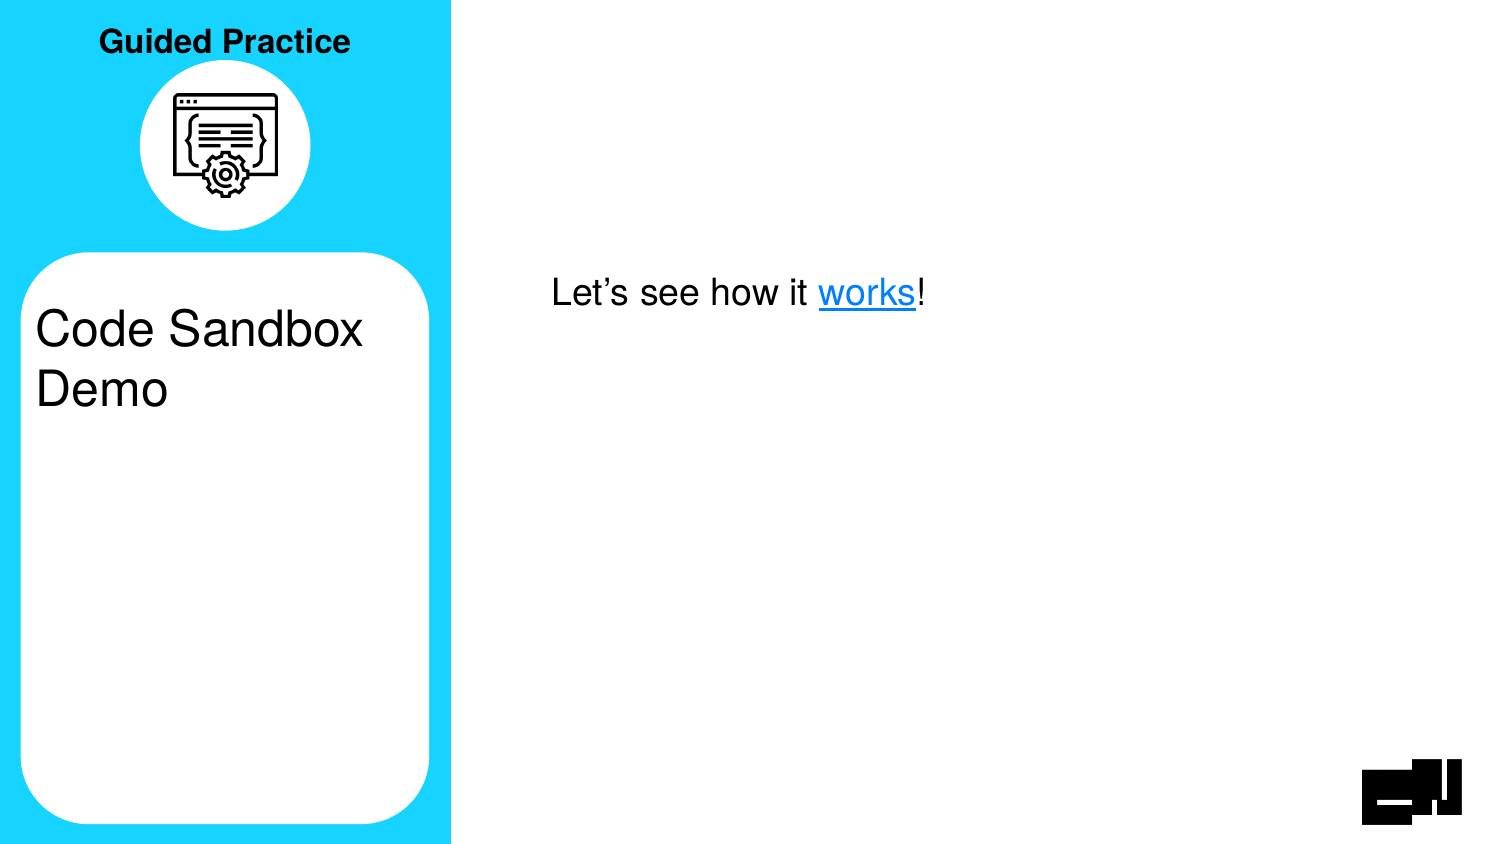

Let’s see how it works!

# Code Sandbox Demo